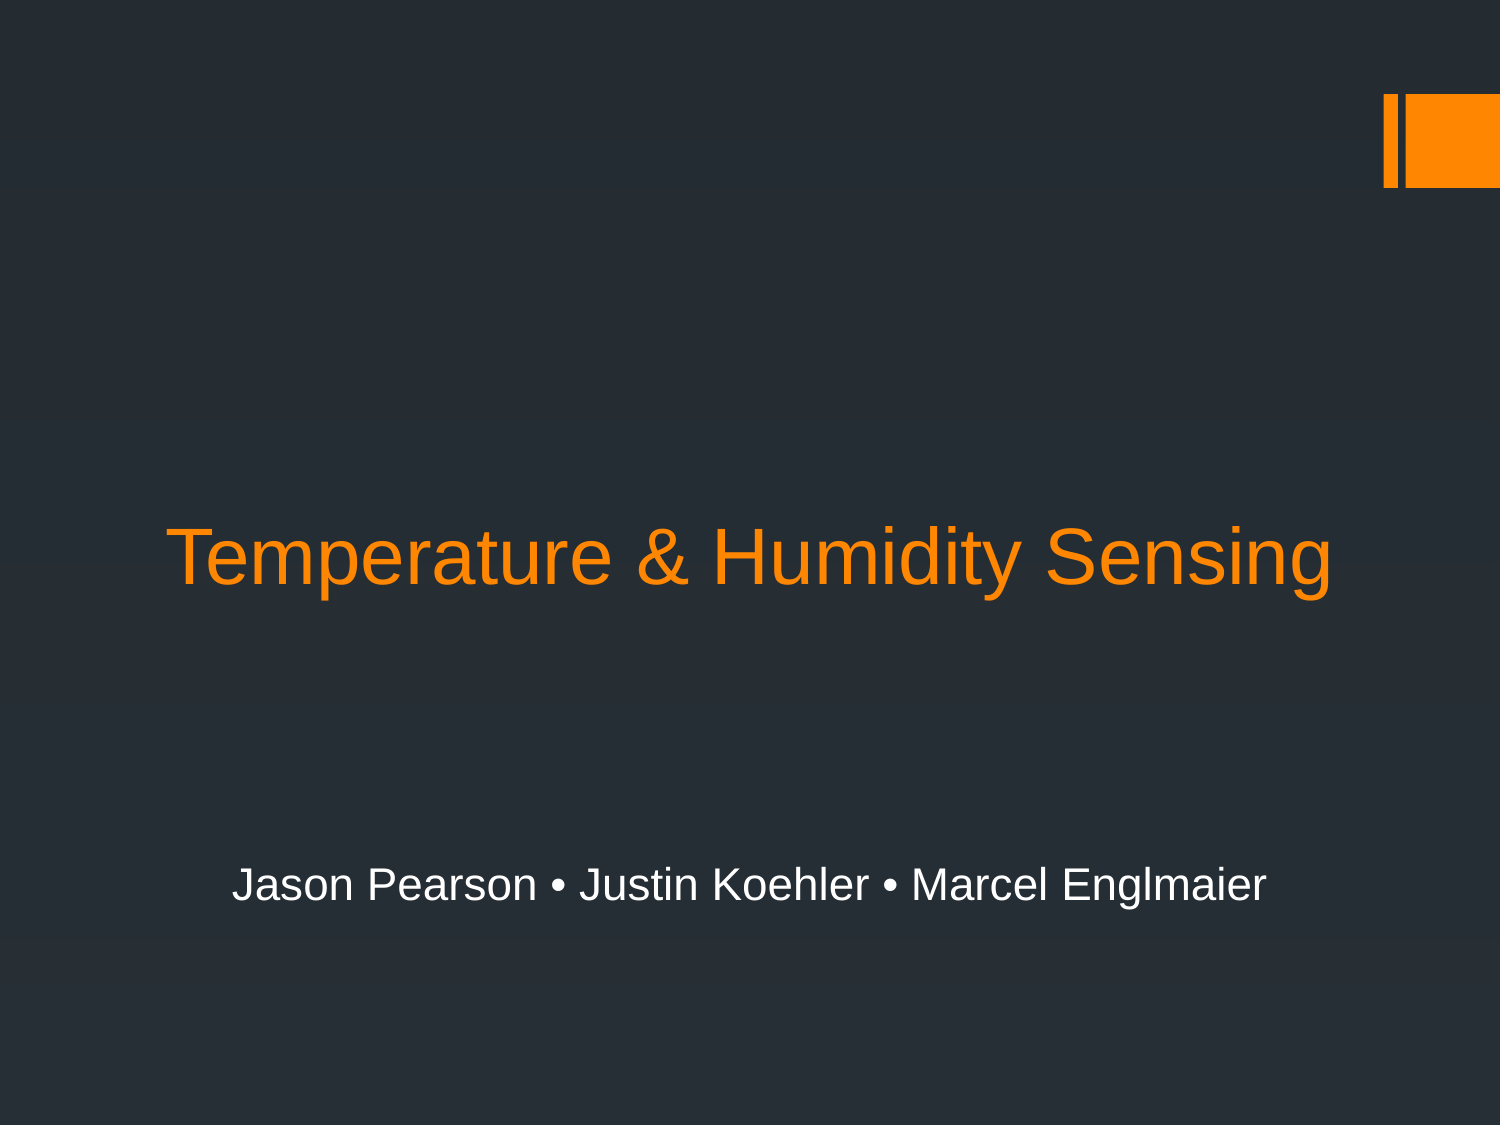

# Temperature & Humidity Sensing
Jason Pearson • Justin Koehler • Marcel Englmaier